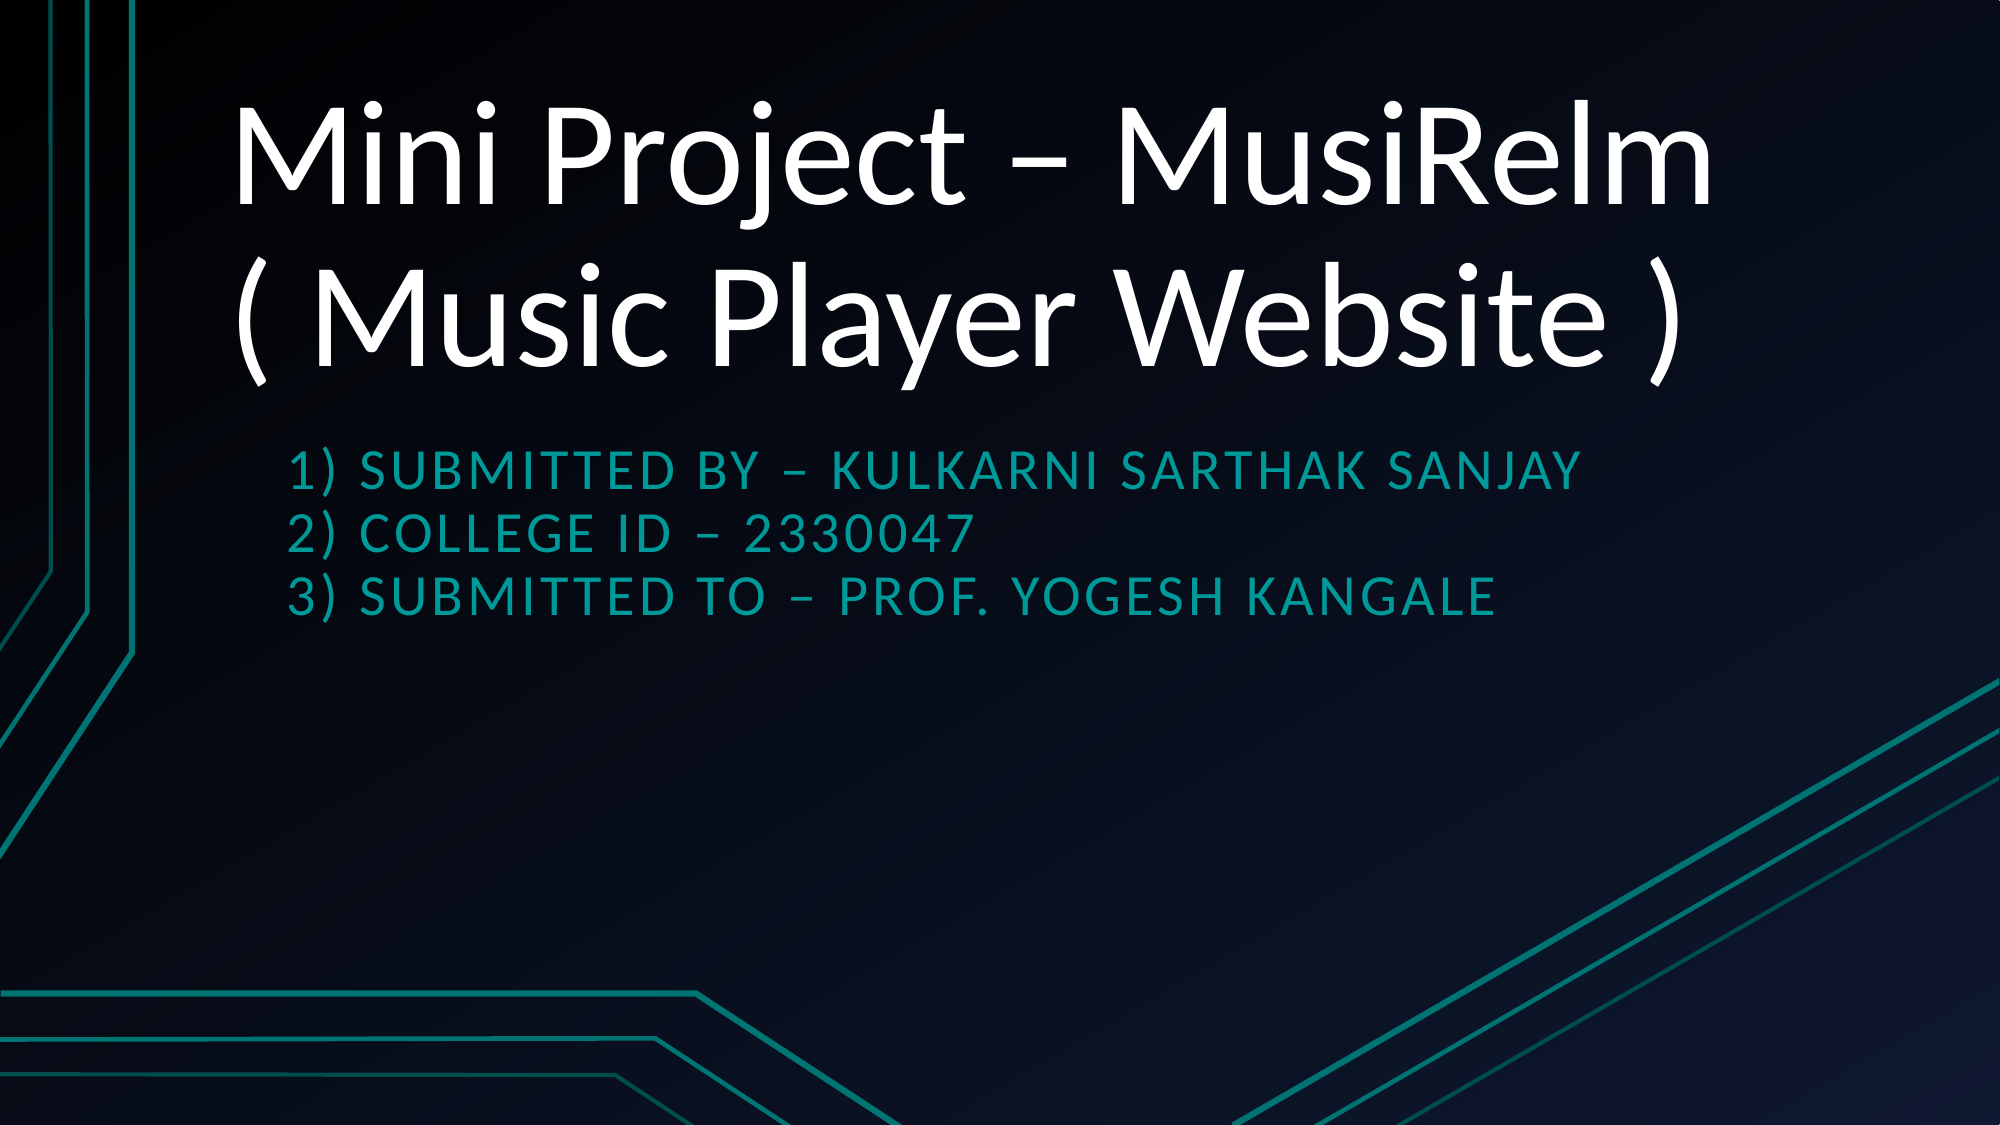

# Mini Project – MusiRelm ( Music Player Website )
1) Submitted By – Kulkarni Sarthak Sanjay
2) College id – 2330047
3) Submitted to – Prof. Yogesh kangale